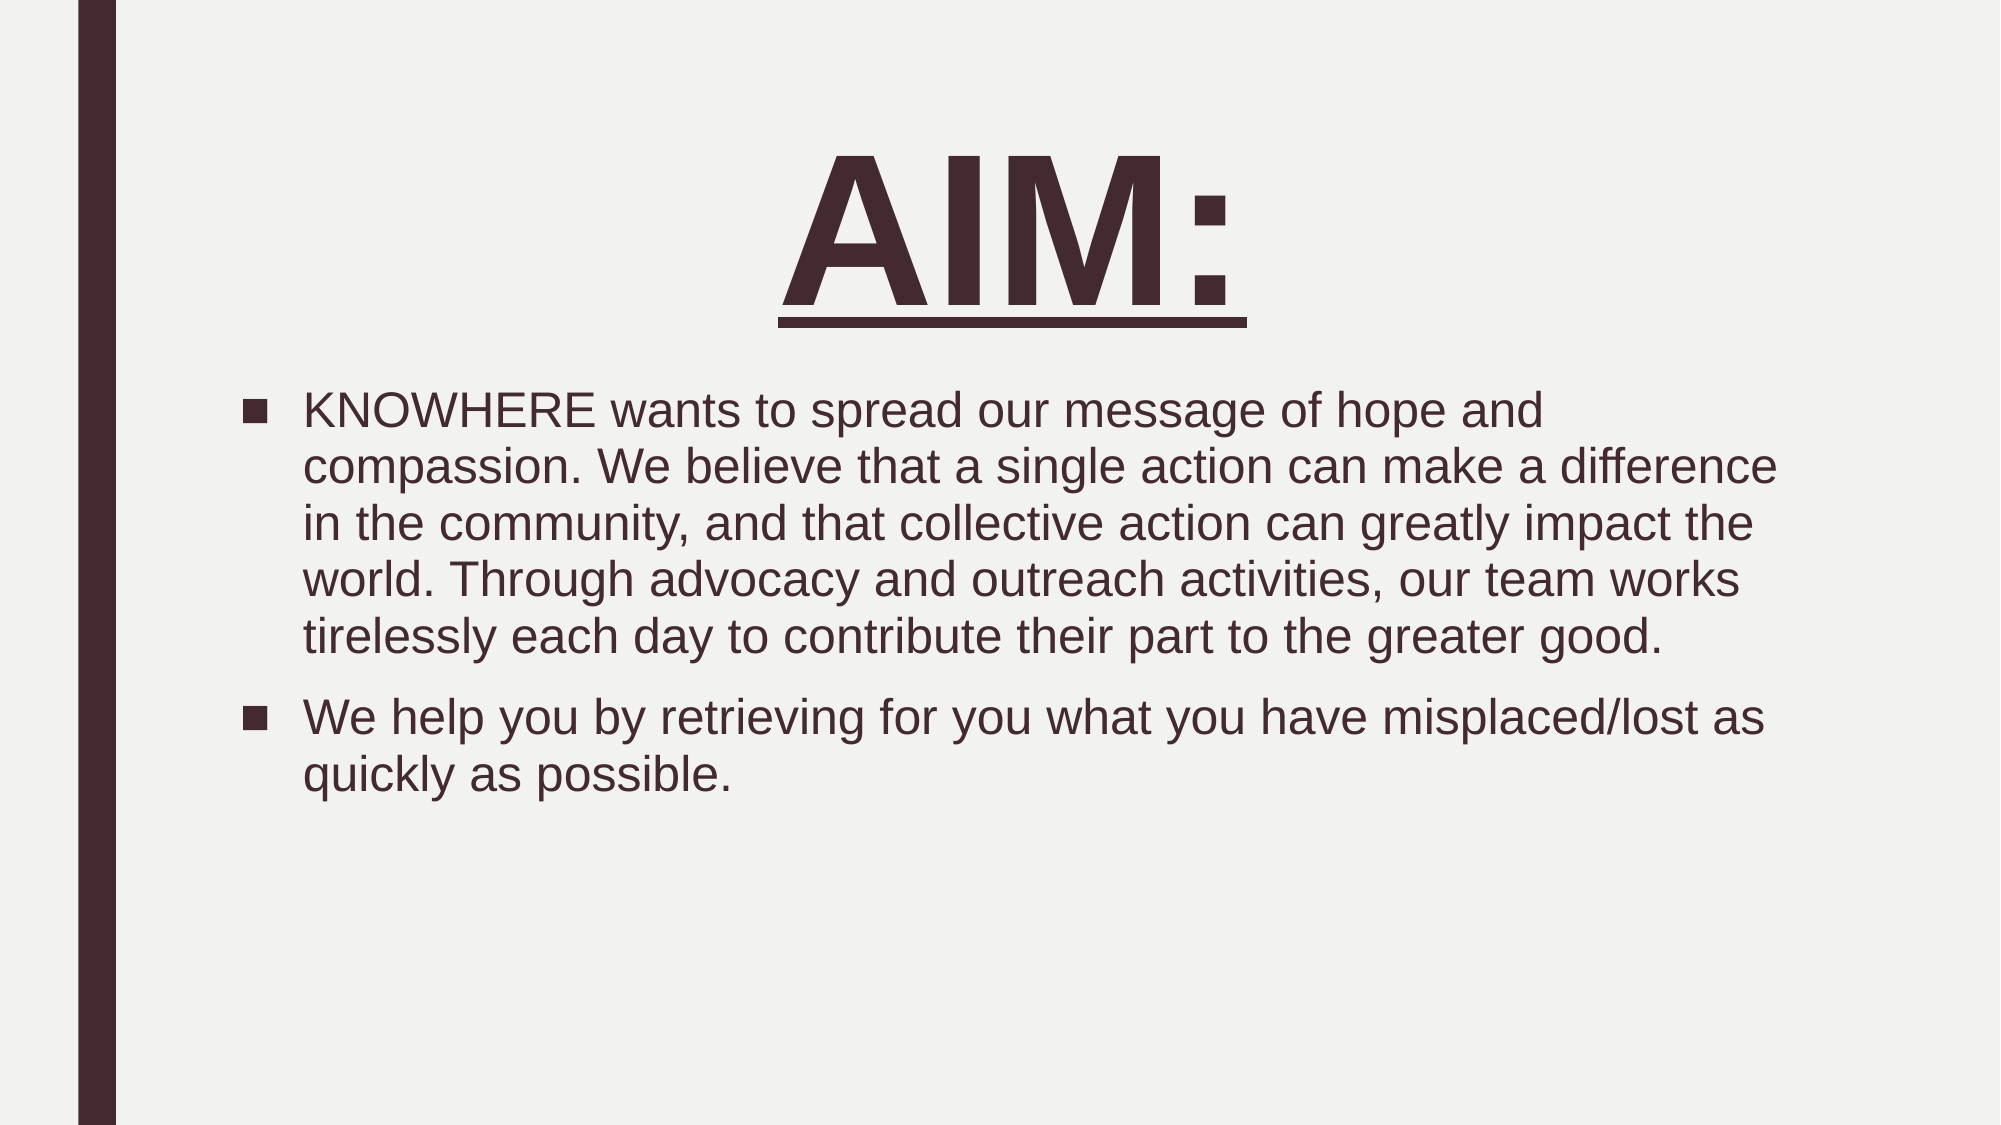

# AIM:
KNOWHERE wants to spread our message of hope and compassion. We believe that a single action can make a difference in the community, and that collective action can greatly impact the world. Through advocacy and outreach activities, our team works tirelessly each day to contribute their part to the greater good.
We help you by retrieving for you what you have misplaced/lost as quickly as possible.